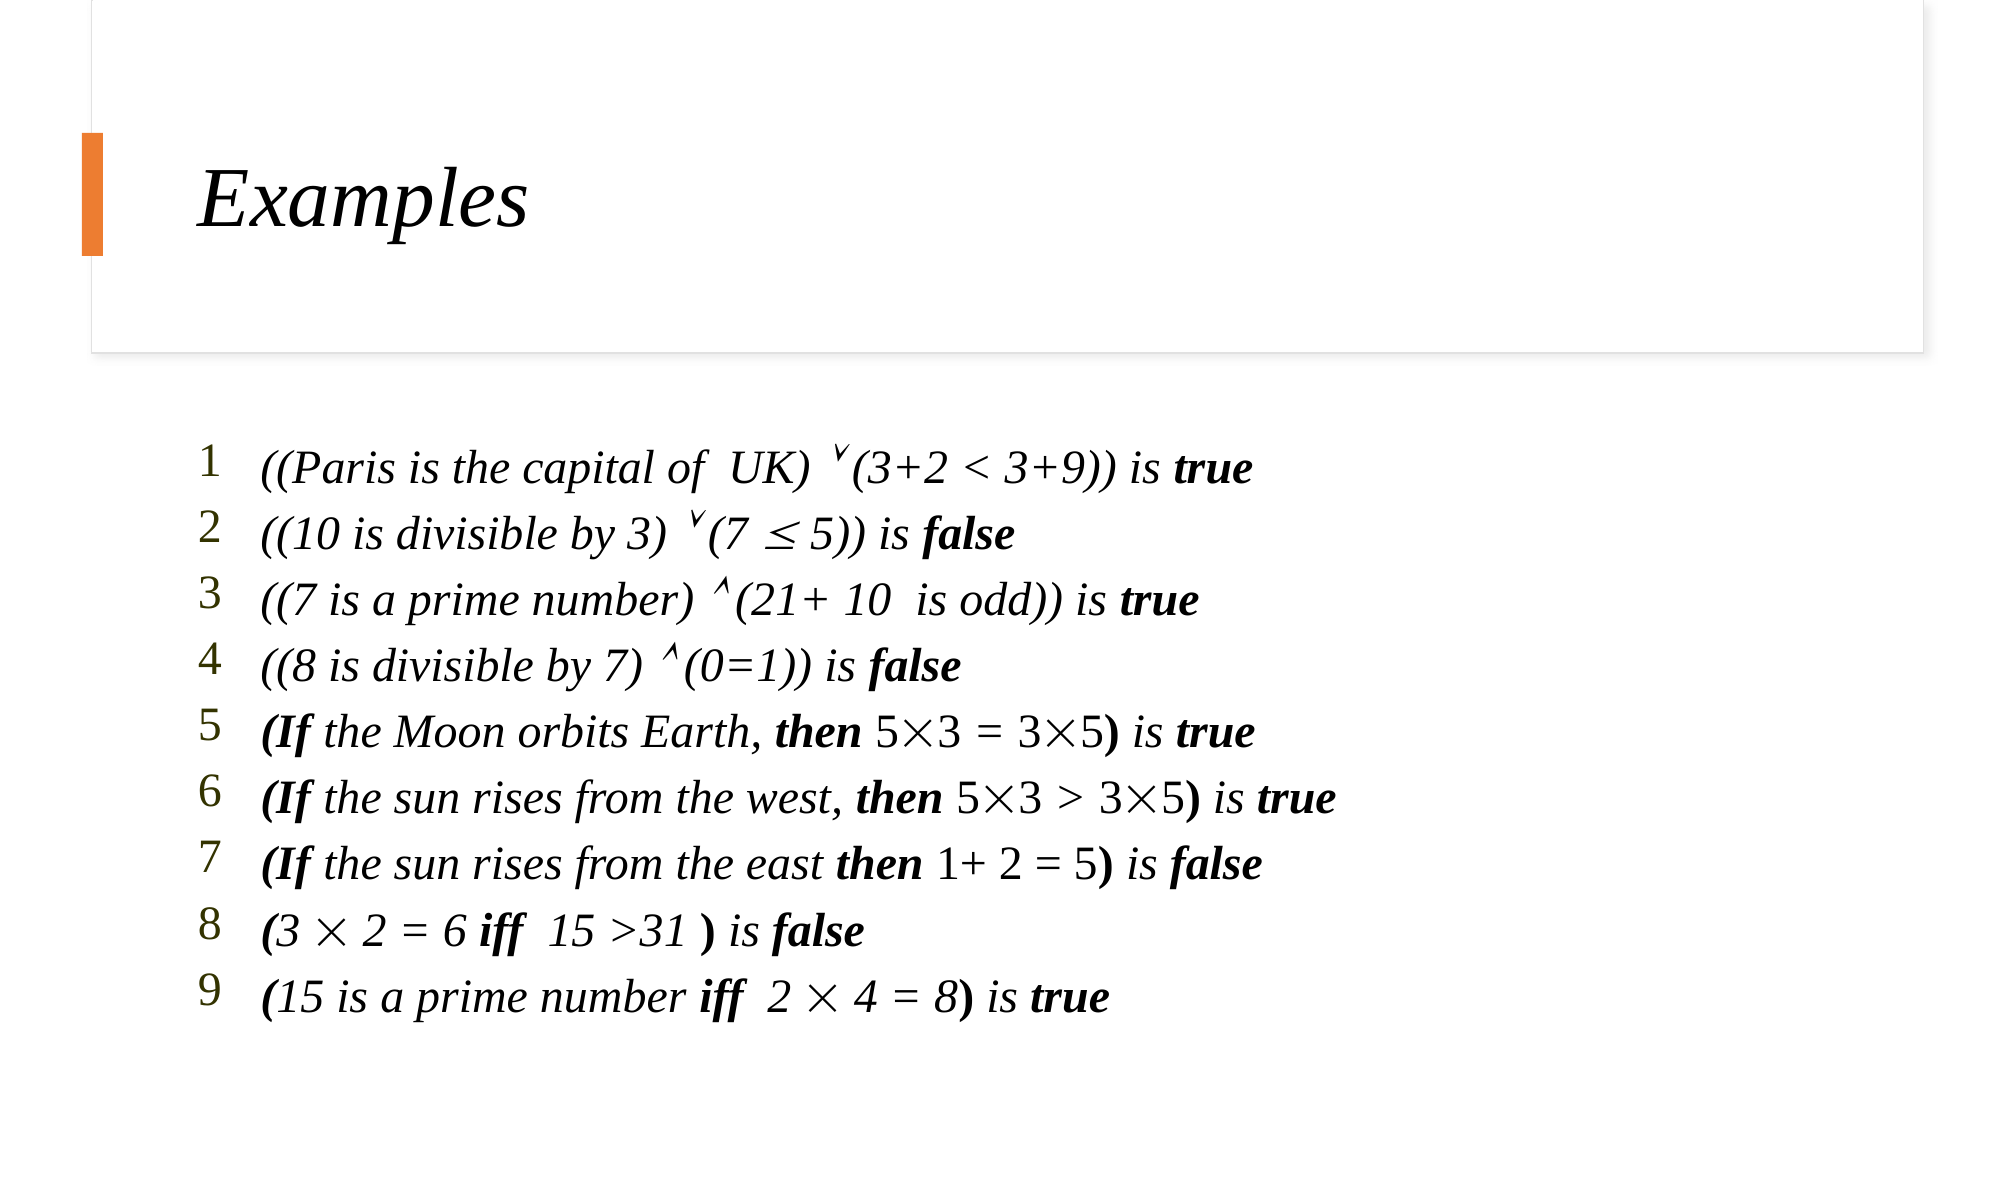

# Examples

((Paris is the capital of  UK) ∨ (3+2 < 3+9)) is true
((10 is divisible by 3) ∨ (7 ≤ 5)) is false
((7 is a prime number) ∧ (21+ 10  is odd)) is true
((8 is divisible by 7) ∧ (0=1)) is false
(If the Moon orbits Earth, then 5×3 = 3×5) is true
(If the sun rises from the west, then 5×3 > 3×5) is true
(If the sun rises from the east then 1+ 2 = 5) is false
(3 × 2 = 6 iff  15 >31 ) is false
(15 is a prime number iff  2 × 4 = 8) is true